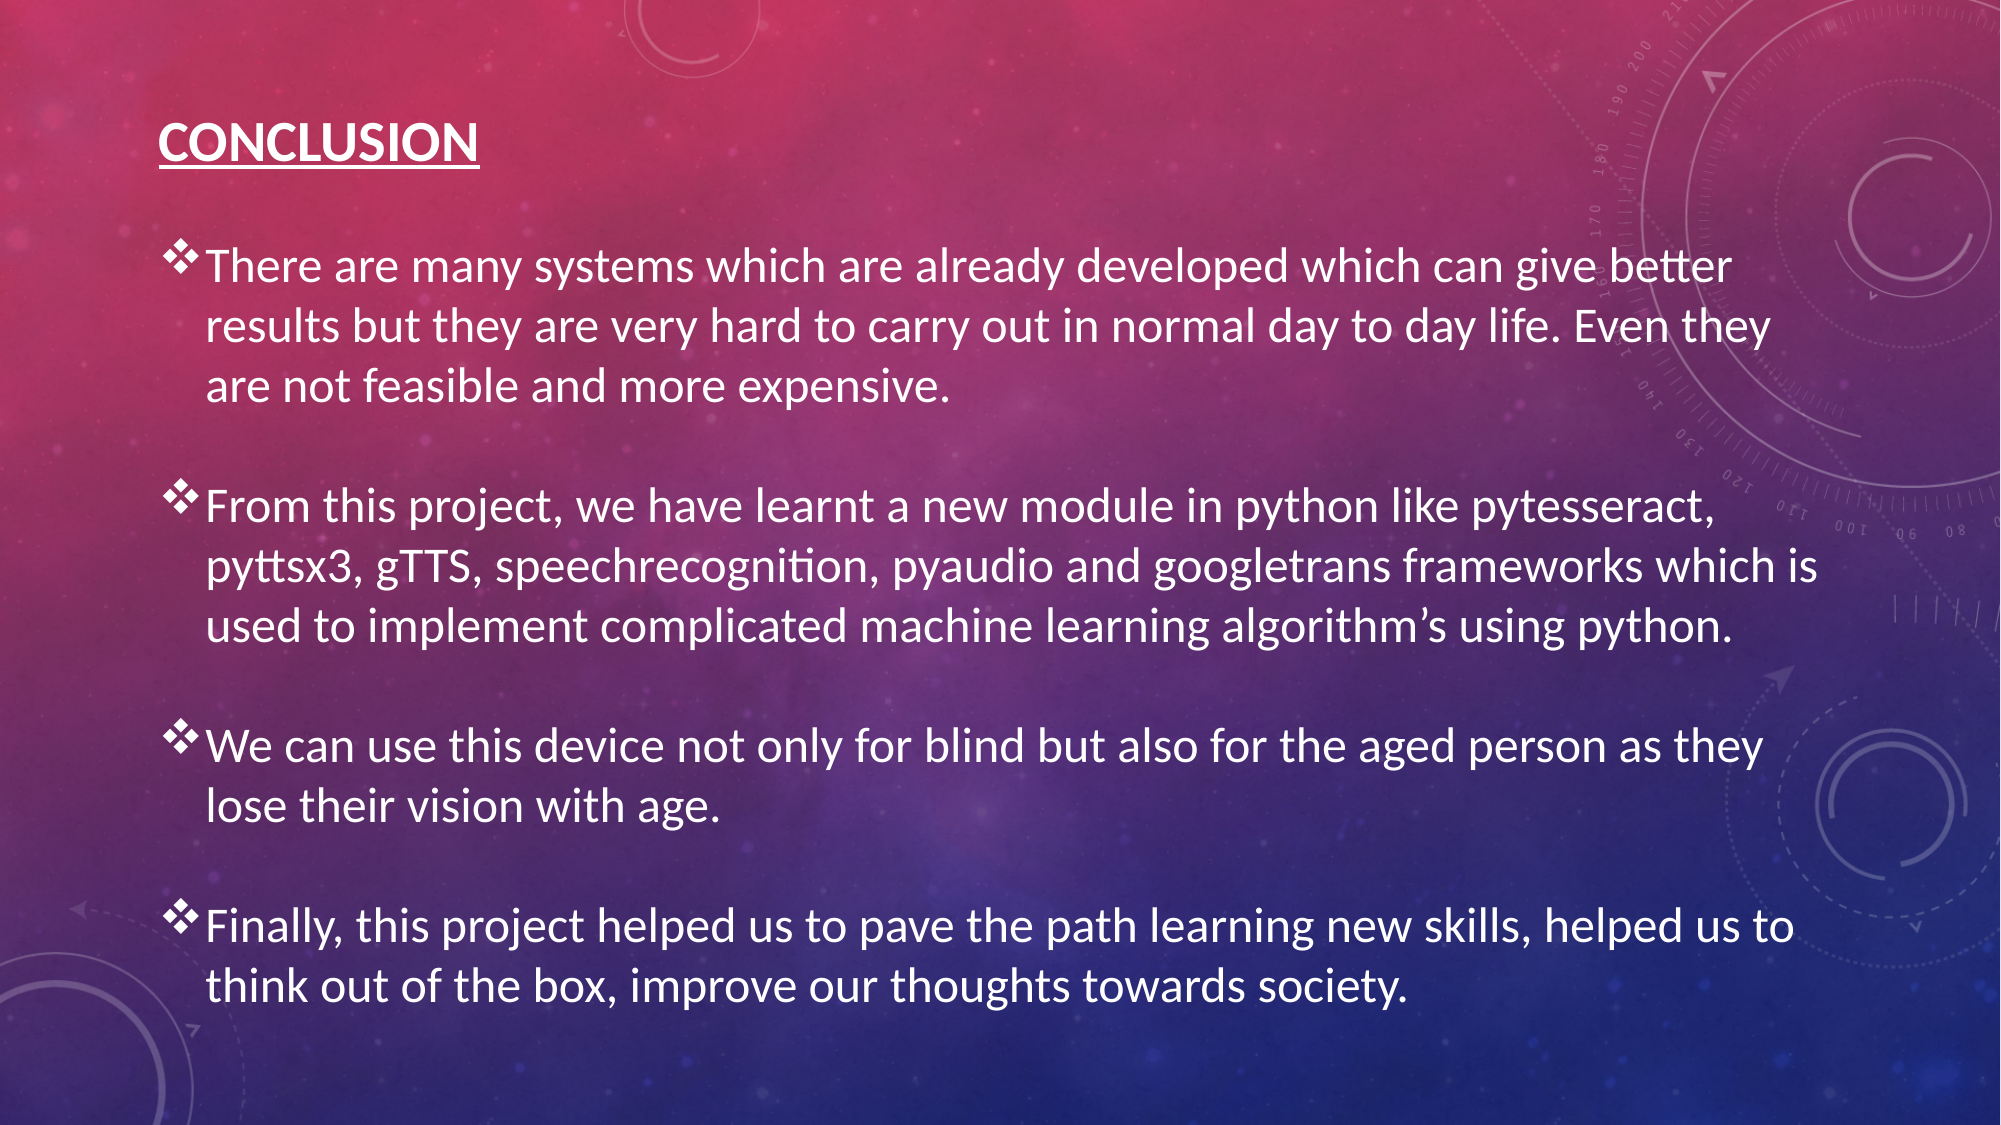

CONCLUSION

There are many systems which are already developed which can give better results but they are very hard to carry out in normal day to day life. Even they are not feasible and more expensive.

From this project, we have learnt a new module in python like pytesseract, pyttsx3, gTTS, speechrecognition, pyaudio and googletrans frameworks which is used to implement complicated machine learning algorithm’s using python.

We can use this device not only for blind but also for the aged person as they lose their vision with age.

Finally, this project helped us to pave the path learning new skills, helped us to think out of the box, improve our thoughts towards society.